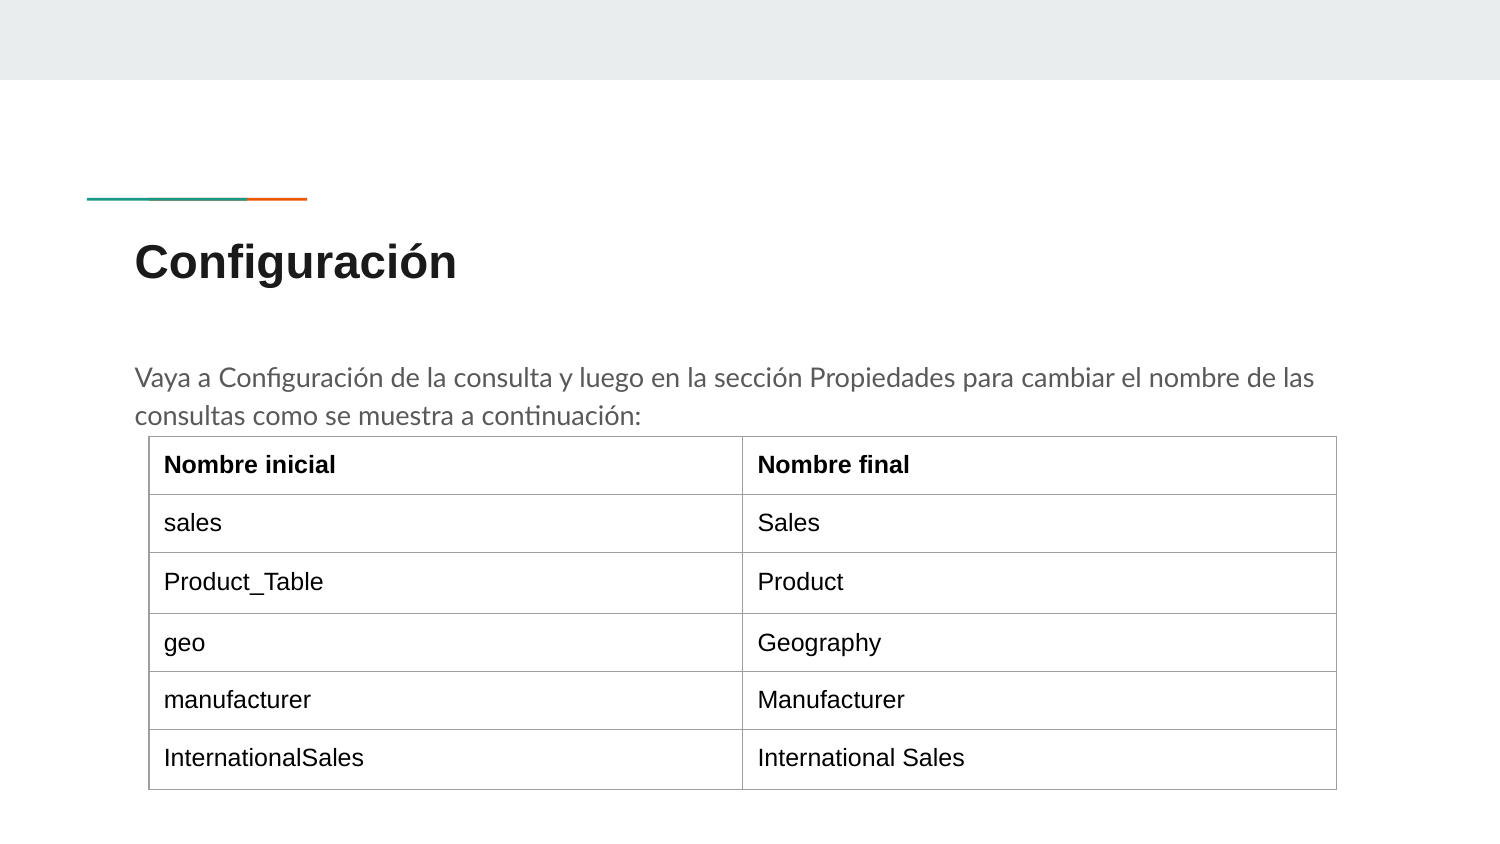

# Configuración
Vaya a Configuración de la consulta y luego en la sección Propiedades para cambiar el nombre de las consultas como se muestra a continuación:
| Nombre inicial | Nombre final |
| --- | --- |
| sales | Sales |
| Product\_Table | Product |
| geo | Geography |
| manufacturer | Manufacturer |
| InternationalSales | International Sales |